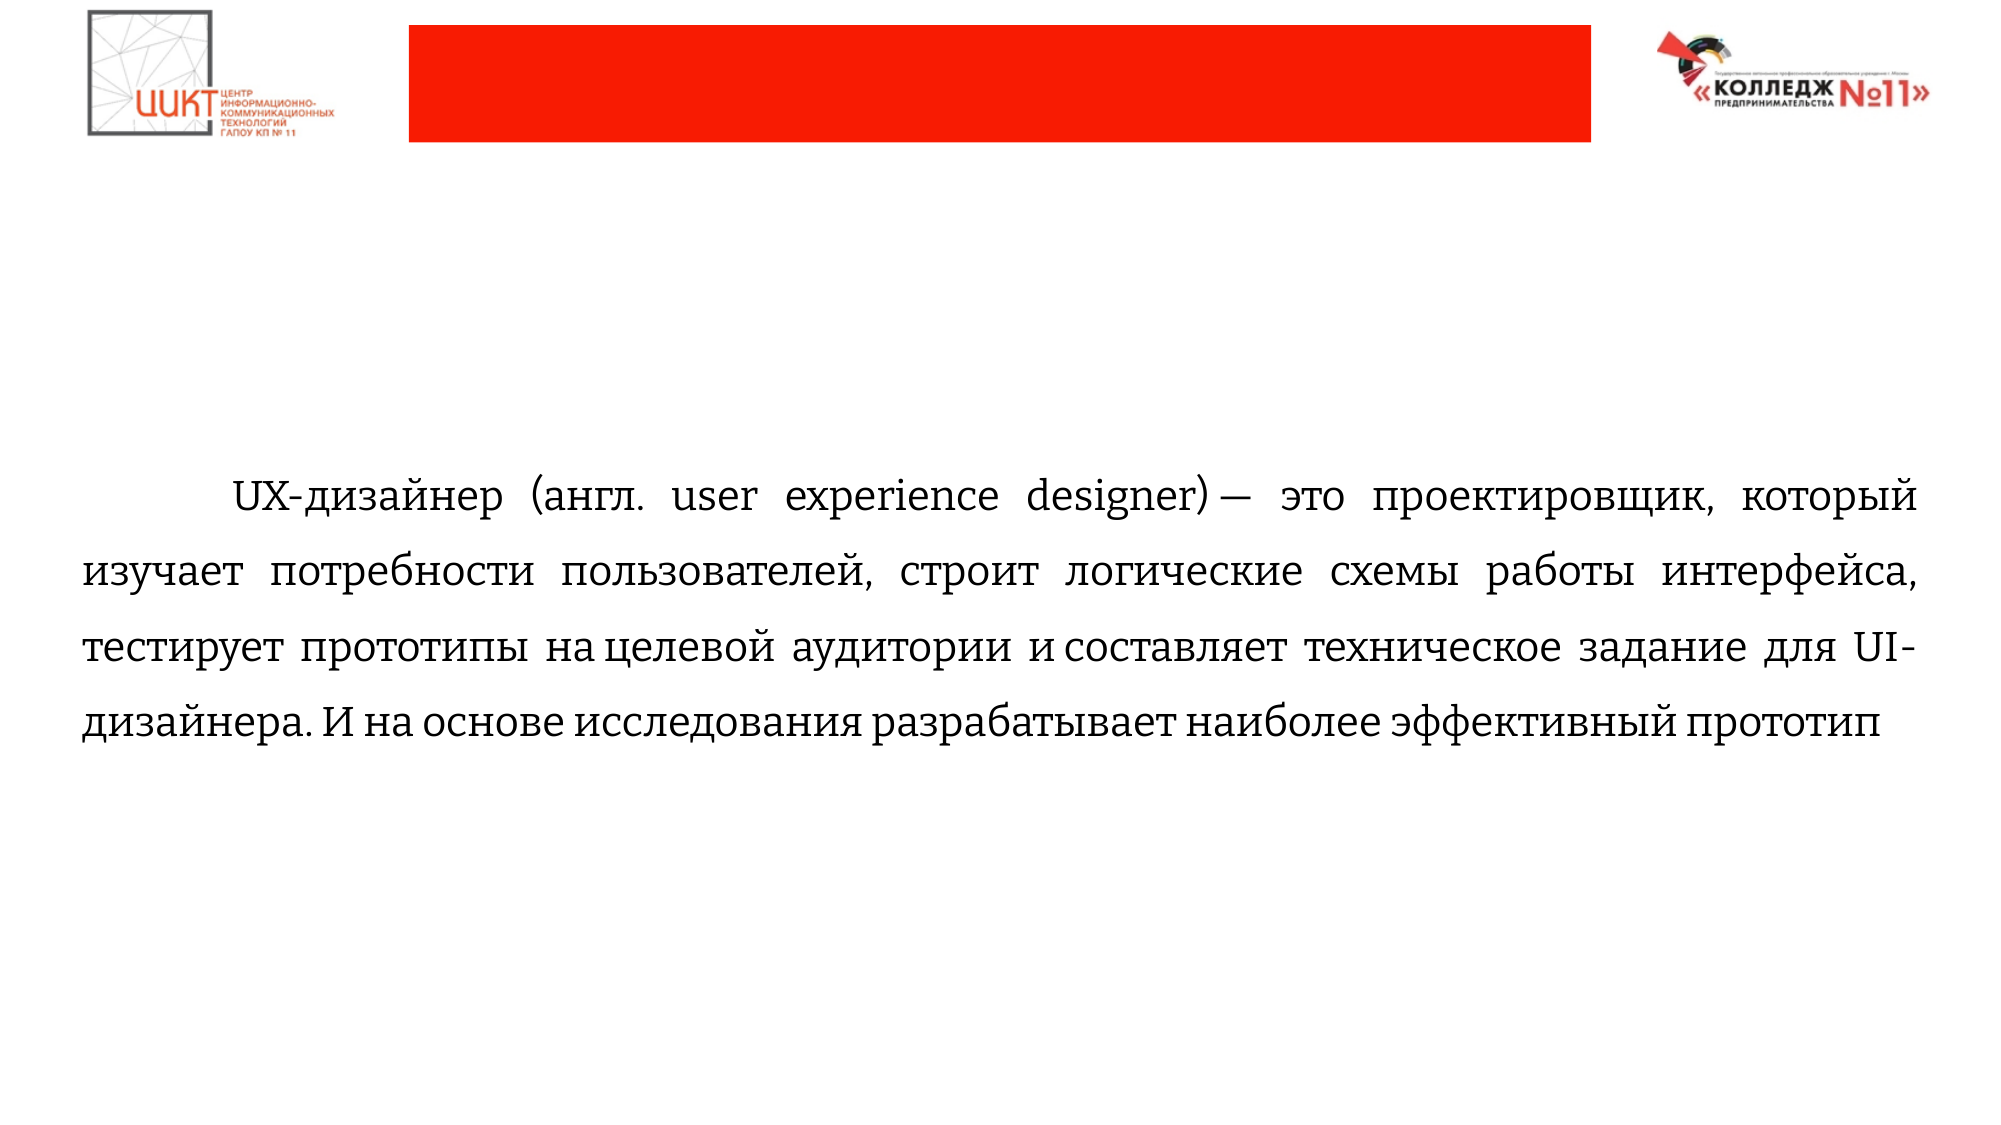

#
	UX-дизайнер (англ. user experience designer) — это проектировщик, который изучает потребности пользователей, строит логические схемы работы интерфейса, тестирует прототипы на целевой аудитории и составляет техническое задание для UI-дизайнера. И на основе исследования разрабатывает наиболее эффективный прототип